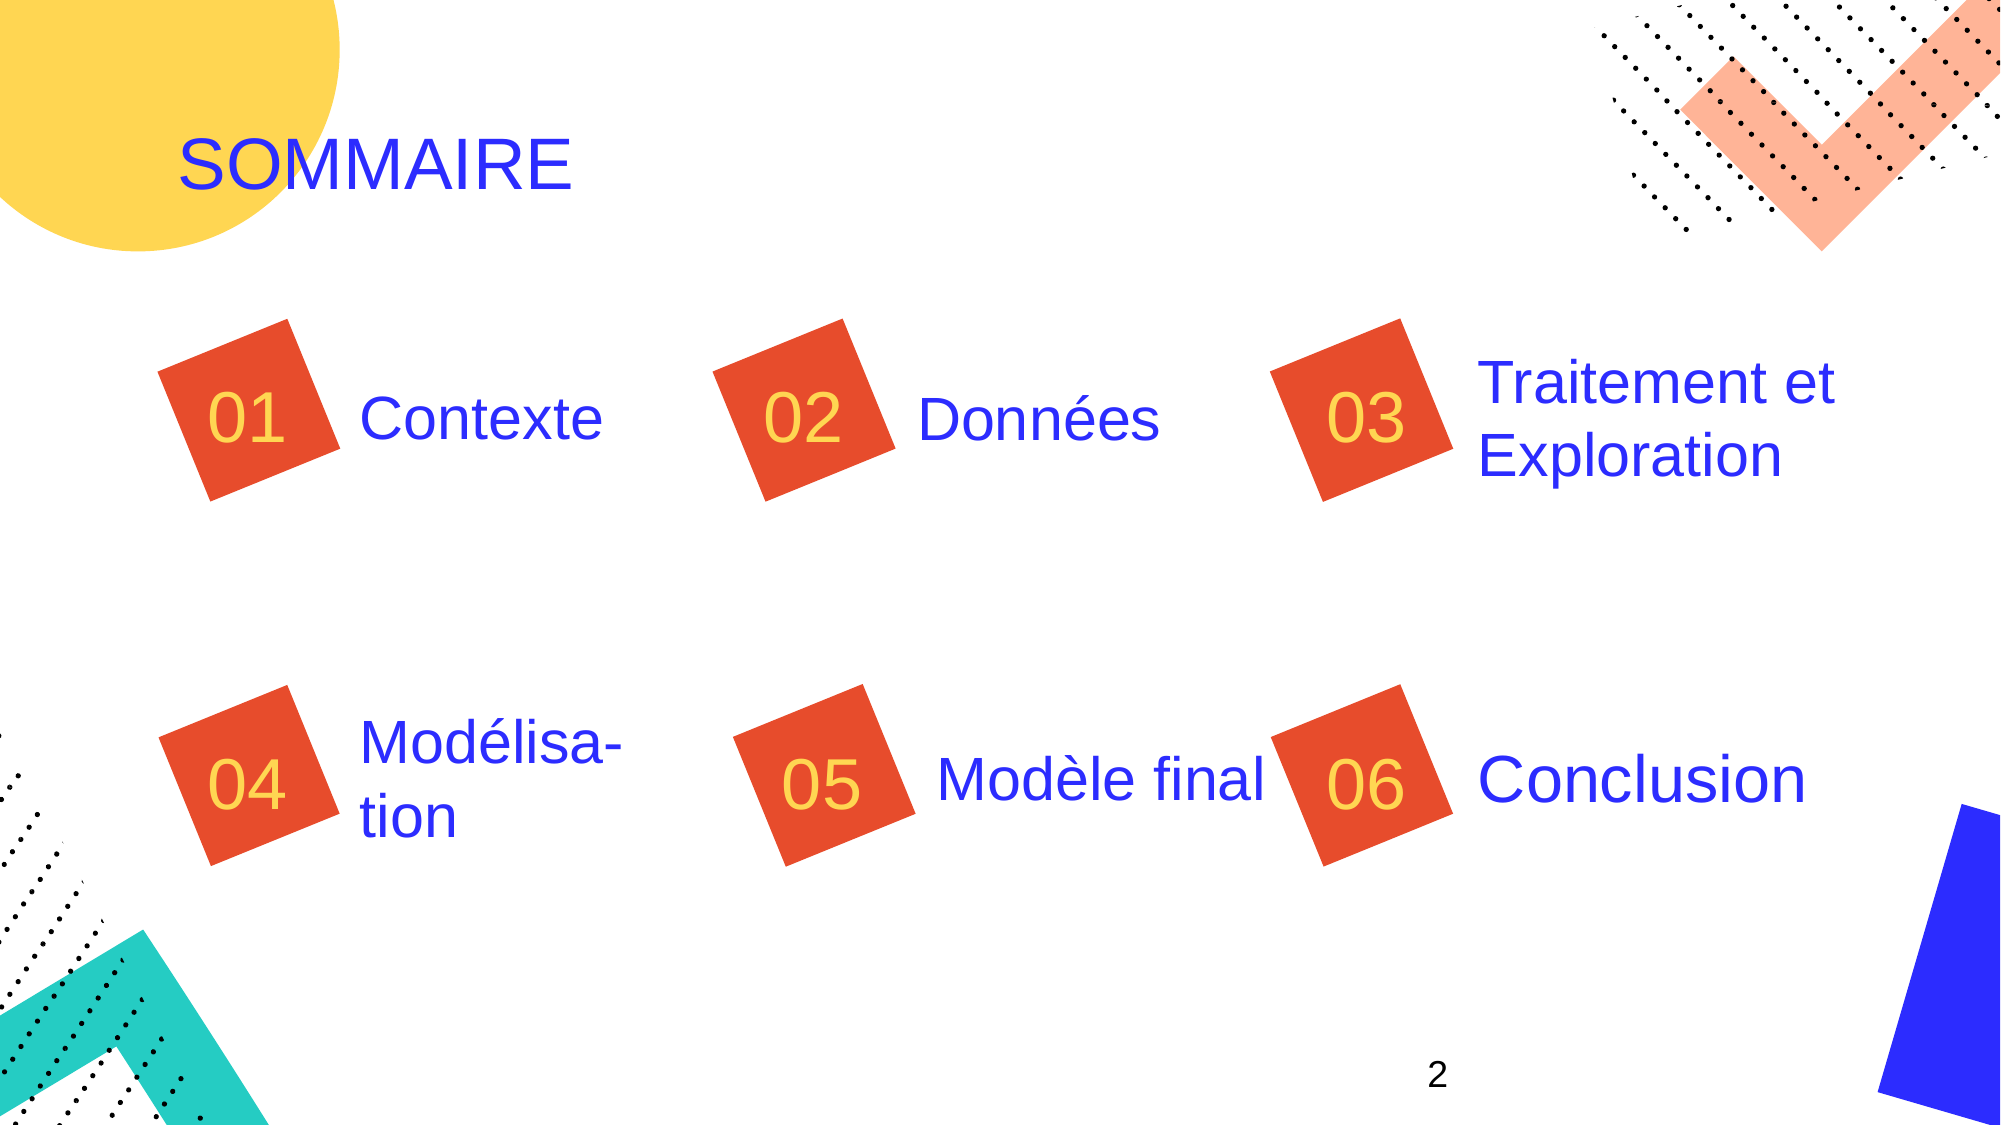

SOMMAIRE
# Contexte
Données
Traitement et Exploration

01
02
03
Modélisa-tion
Modèle final
Conclusion

04
05
06
2